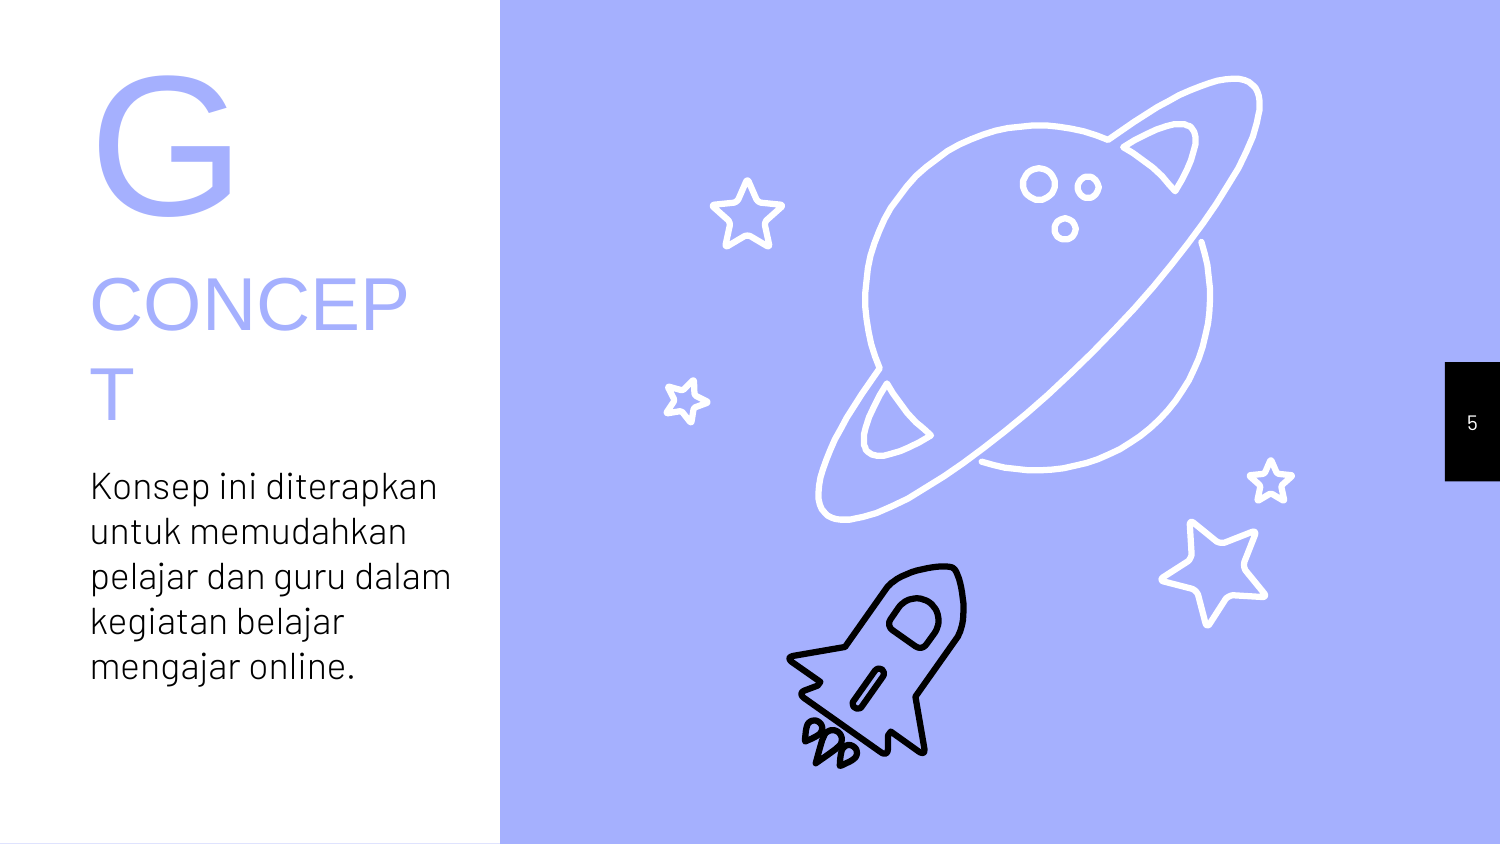

BIG CONCEPT
5

Konsep ini diterapkan untuk memudahkan pelajar dan guru dalam kegiatan belajar mengajar online.